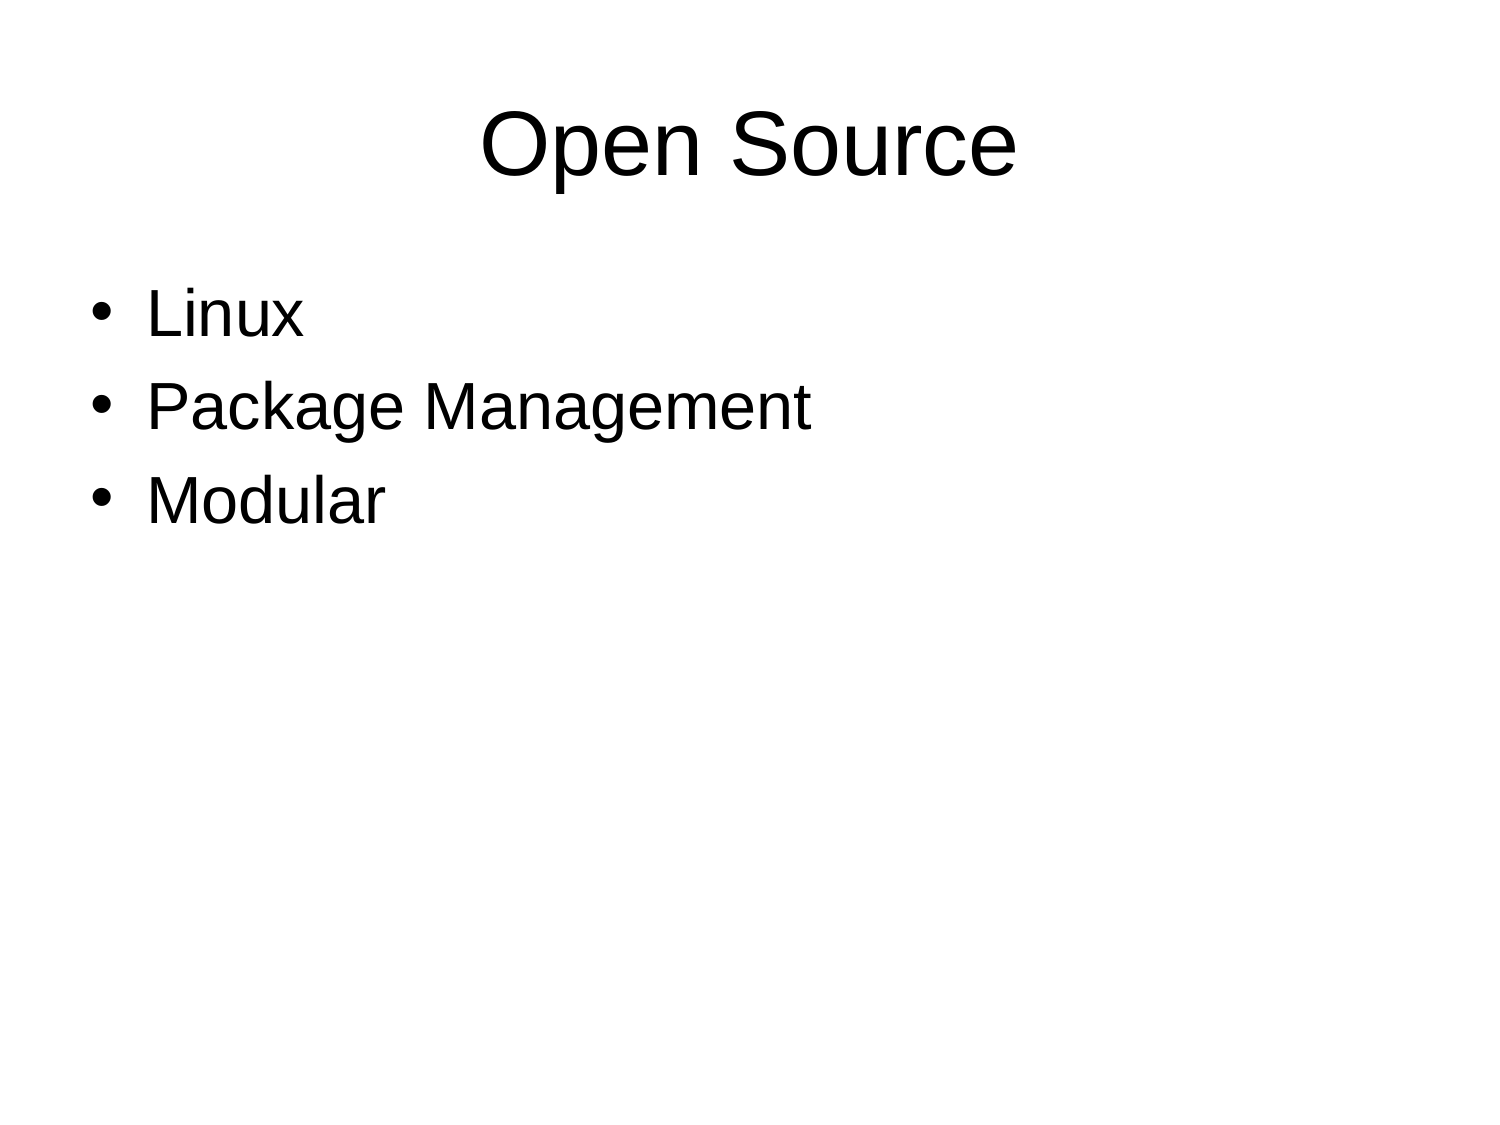

# Open Source
Linux
Package Management
Modular